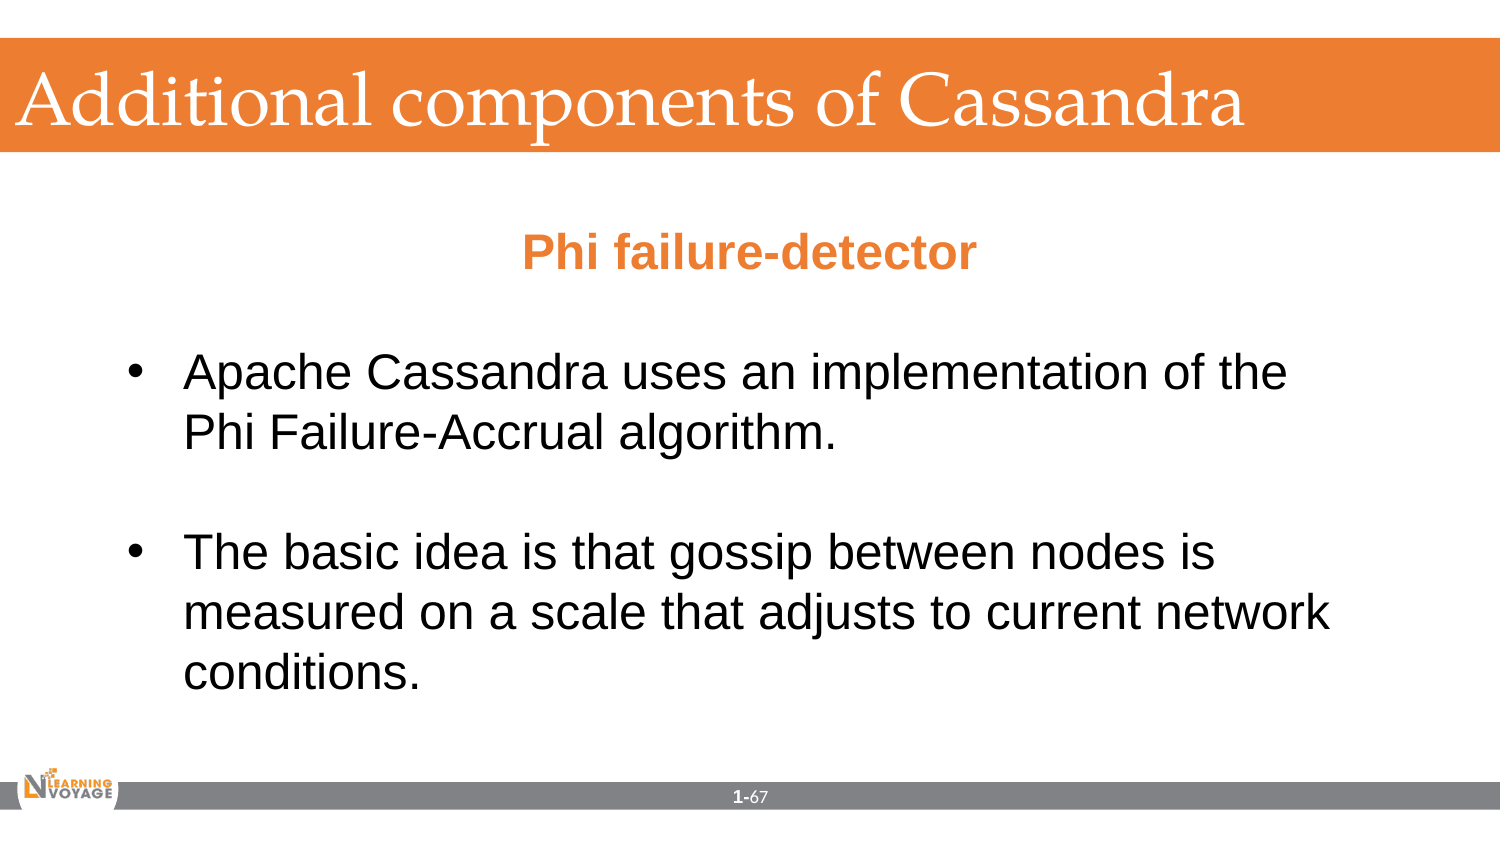

Additional components of Cassandra
Phi failure-detector

Apache Cassandra uses an implementation of the Phi Failure-Accrual algorithm.

The basic idea is that gossip between nodes is measured on a scale that adjusts to current network conditions.
1-67